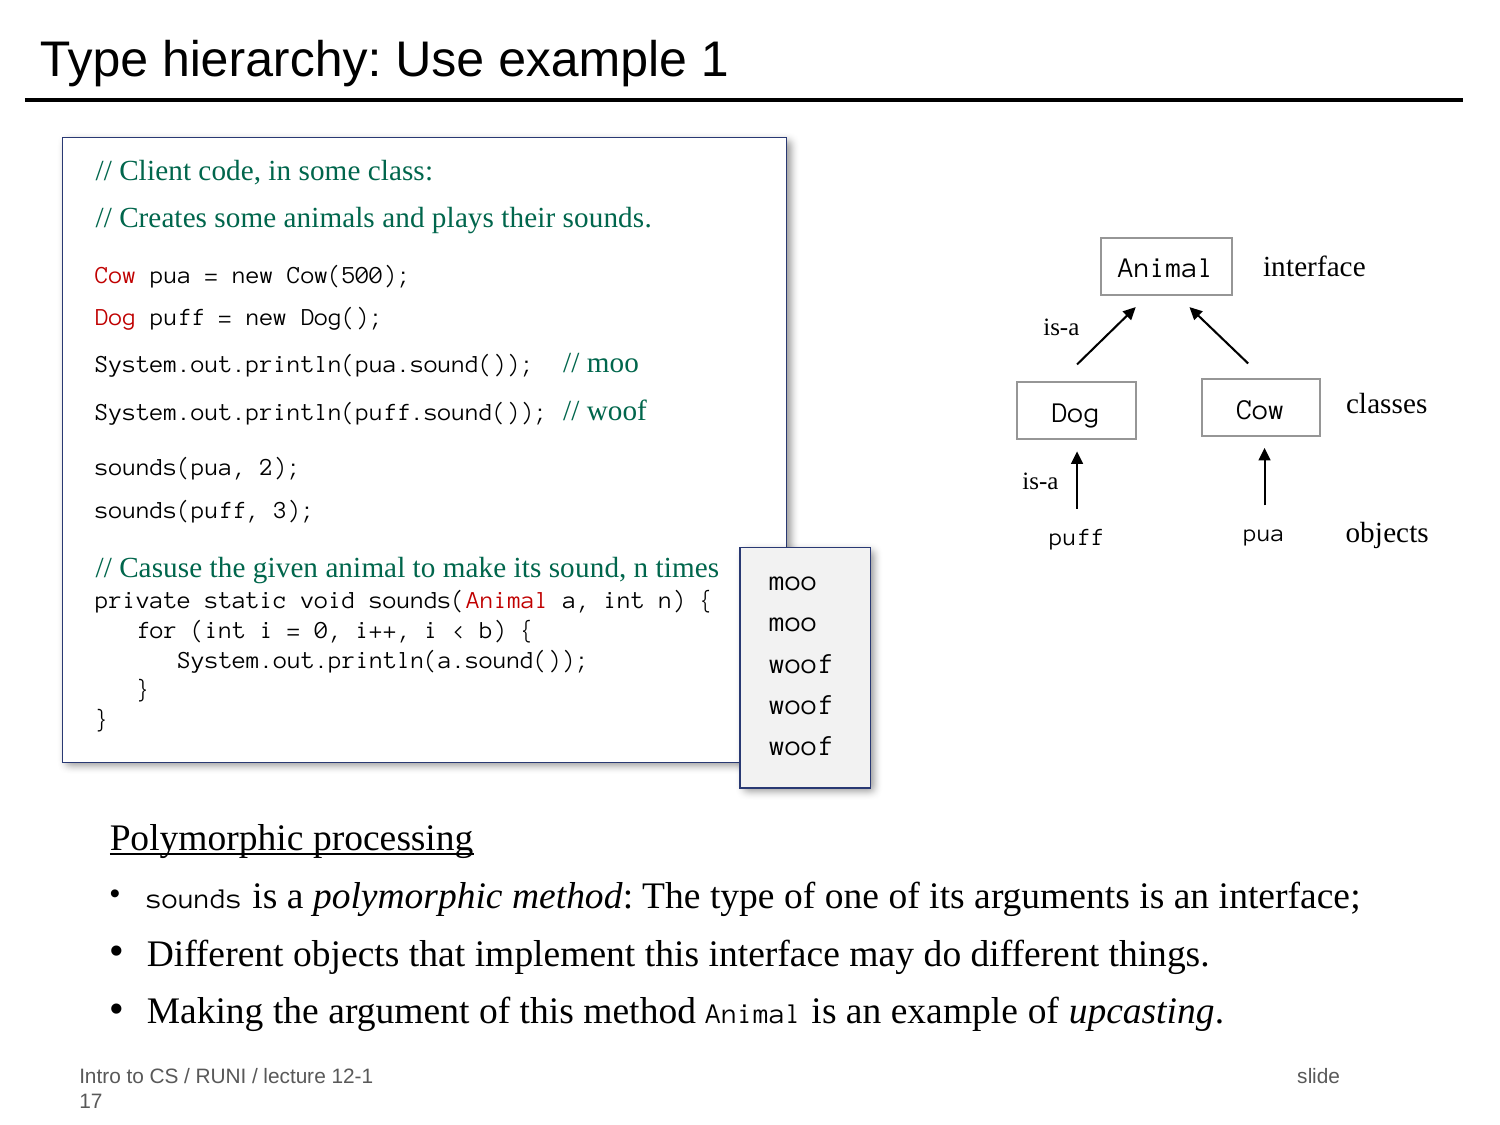

# Type hierarchy: Use example 1
// Client code, in some class:
// Creates some animals and plays their sounds.
Cow pua = new Cow(500);
Dog puff = new Dog();
System.out.println(pua.sound());  // moo
System.out.println(puff.sound()); // woof
sounds(pua, 2);
sounds(puff, 3);
// Casuse the given animal to make its sound, n times
private static void sounds(Animal a, int n) {
   for (int i = 0, i++, i < b) {
      System.out.println(a.sound());
   }
}

interface
Animal
is-a
classes
Cow
Dog
is-a
objects
pua
puff
moo
moo
woof
woof
woof
Polymorphic processing
sounds is a polymorphic method: The type of one of its arguments is an interface;
Different objects that implement this interface may do different things.
Making the argument of this method Animal is an example of upcasting.